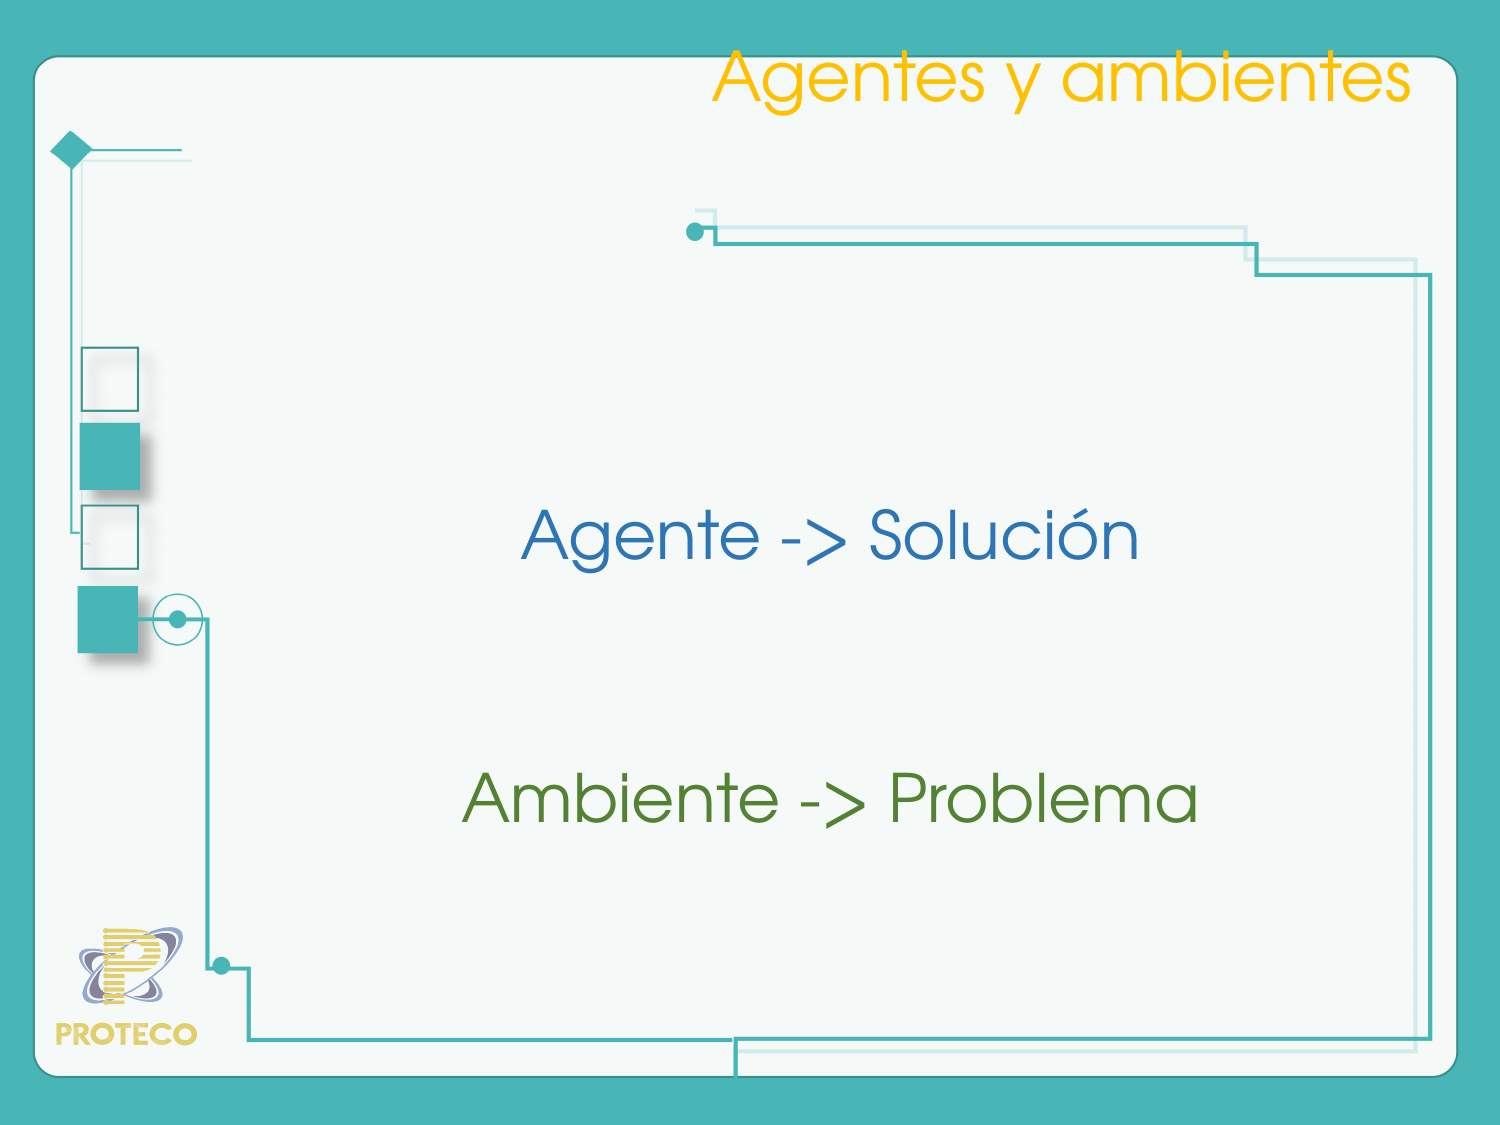

# Agentes y ambientes
Agente -> Solución

Ambiente -> Problema